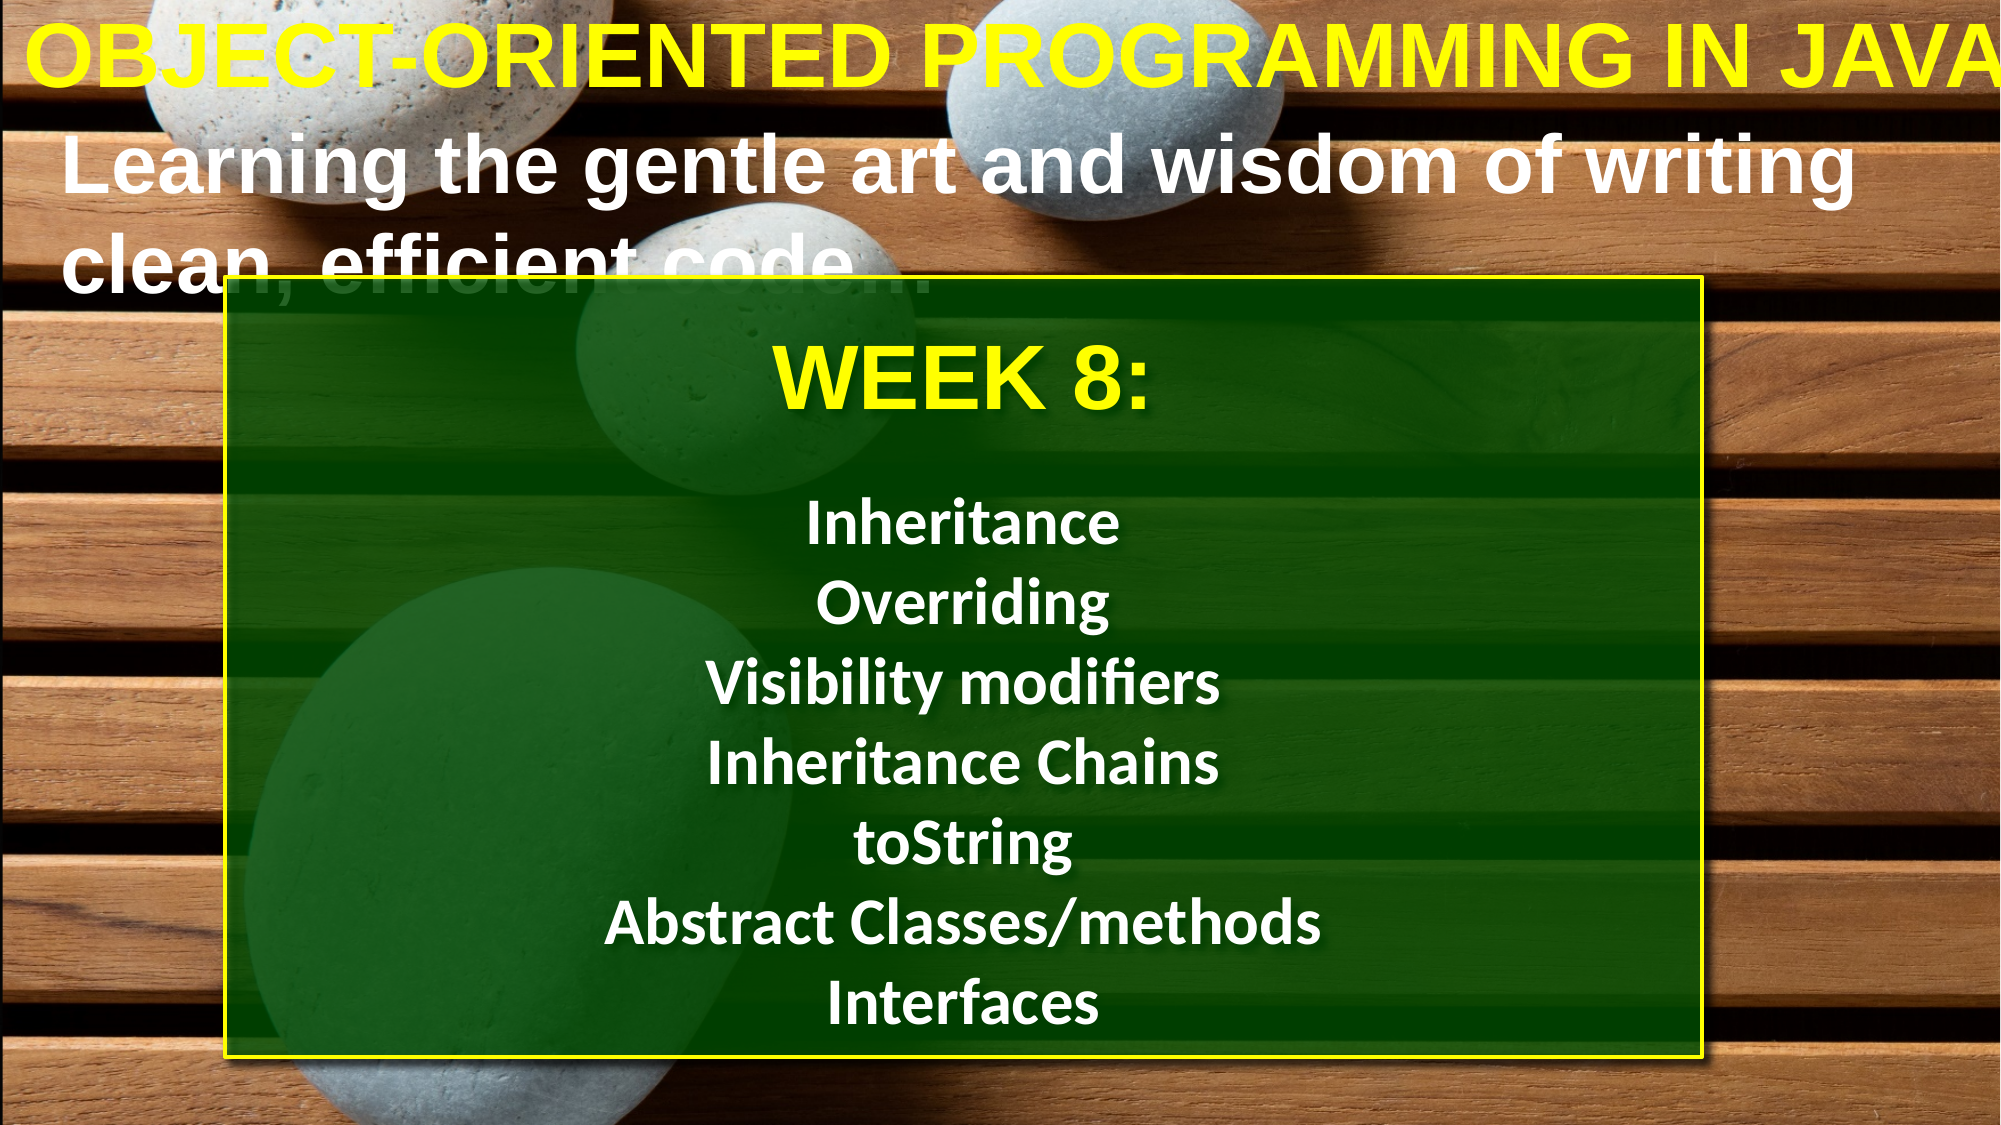

Week 8:

Inheritance
Overriding
Visibility modifiers
Inheritance Chains
toString
Abstract Classes/methods
Interfaces